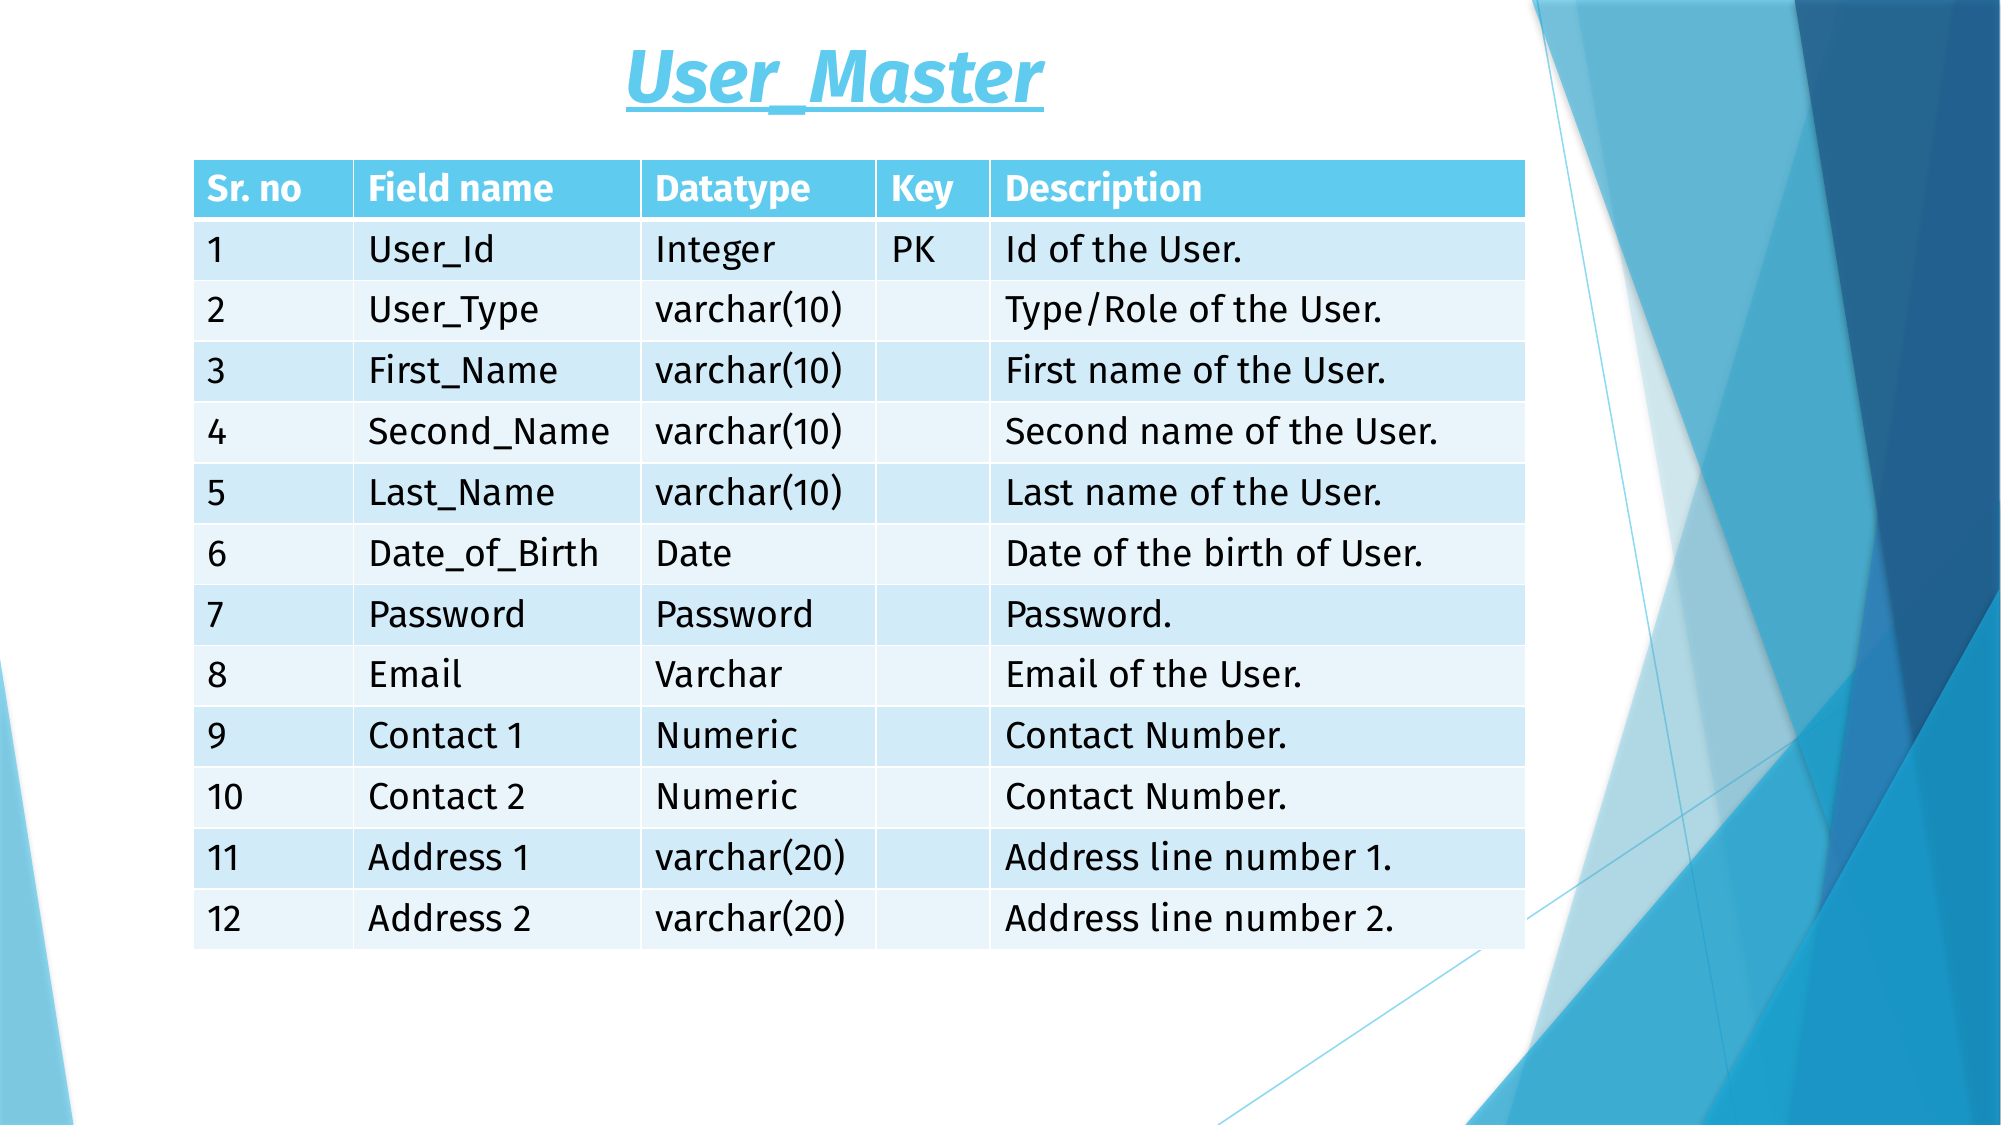

# User_Master
| Sr. no | Field name | Datatype | Key | Description |
| --- | --- | --- | --- | --- |
| 1 | User\_Id | Integer | PK | Id of the User. |
| 2 | User\_Type | varchar(10) |  | Type/Role of the User. |
| 3 | First\_Name | varchar(10) |  | First name of the User. |
| 4 | Second\_Name | varchar(10) |  | Second name of the User. |
| 5 | Last\_Name | varchar(10) |  | Last name of the User. |
| 6 | Date\_of\_Birth | Date |  | Date of the birth of User. |
| 7 | Password | Password |  | Password. |
| 8 | Email | Varchar |  | Email of the User. |
| 9 | Contact 1 | Numeric |  | Contact Number. |
| 10 | Contact 2 | Numeric |  | Contact Number. |
| 11 | Address 1 | varchar(20) |  | Address line number 1. |
| 12 | Address 2 | varchar(20) |  | Address line number 2. |